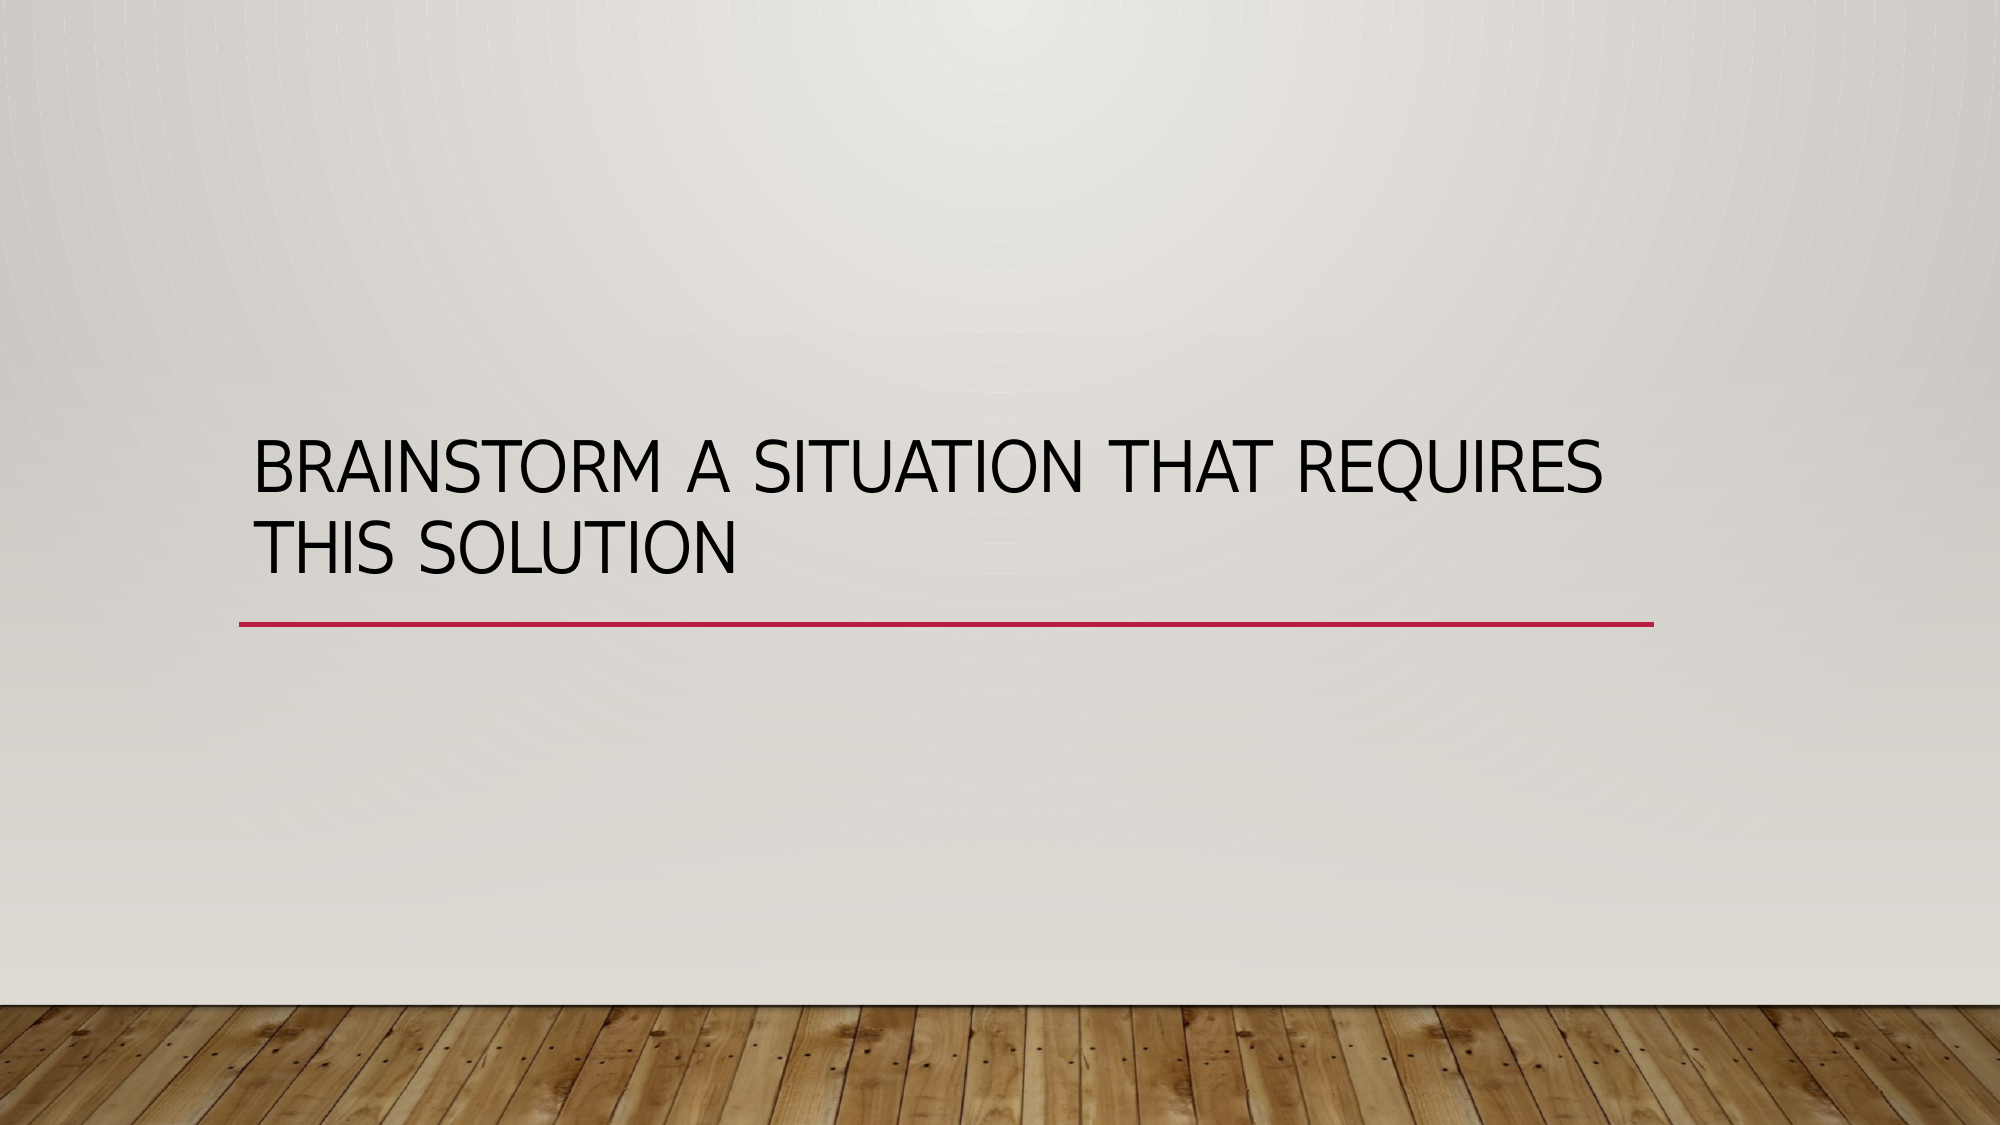

# Brainstorm a situation that requires this solution